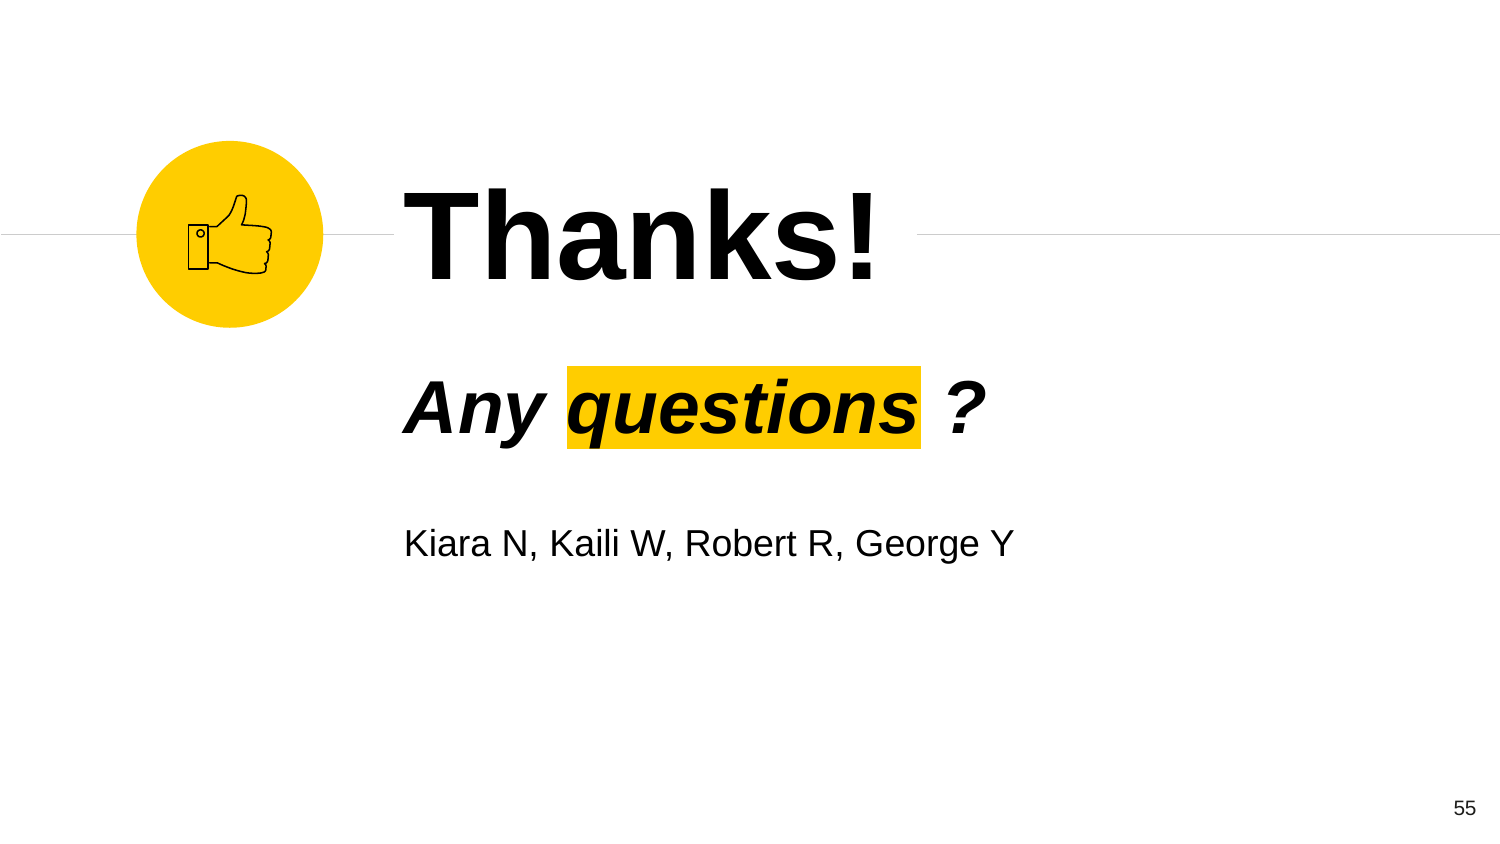

Thanks!

Any questions ?

Kiara N, Kaili W, Robert R, George Y

55